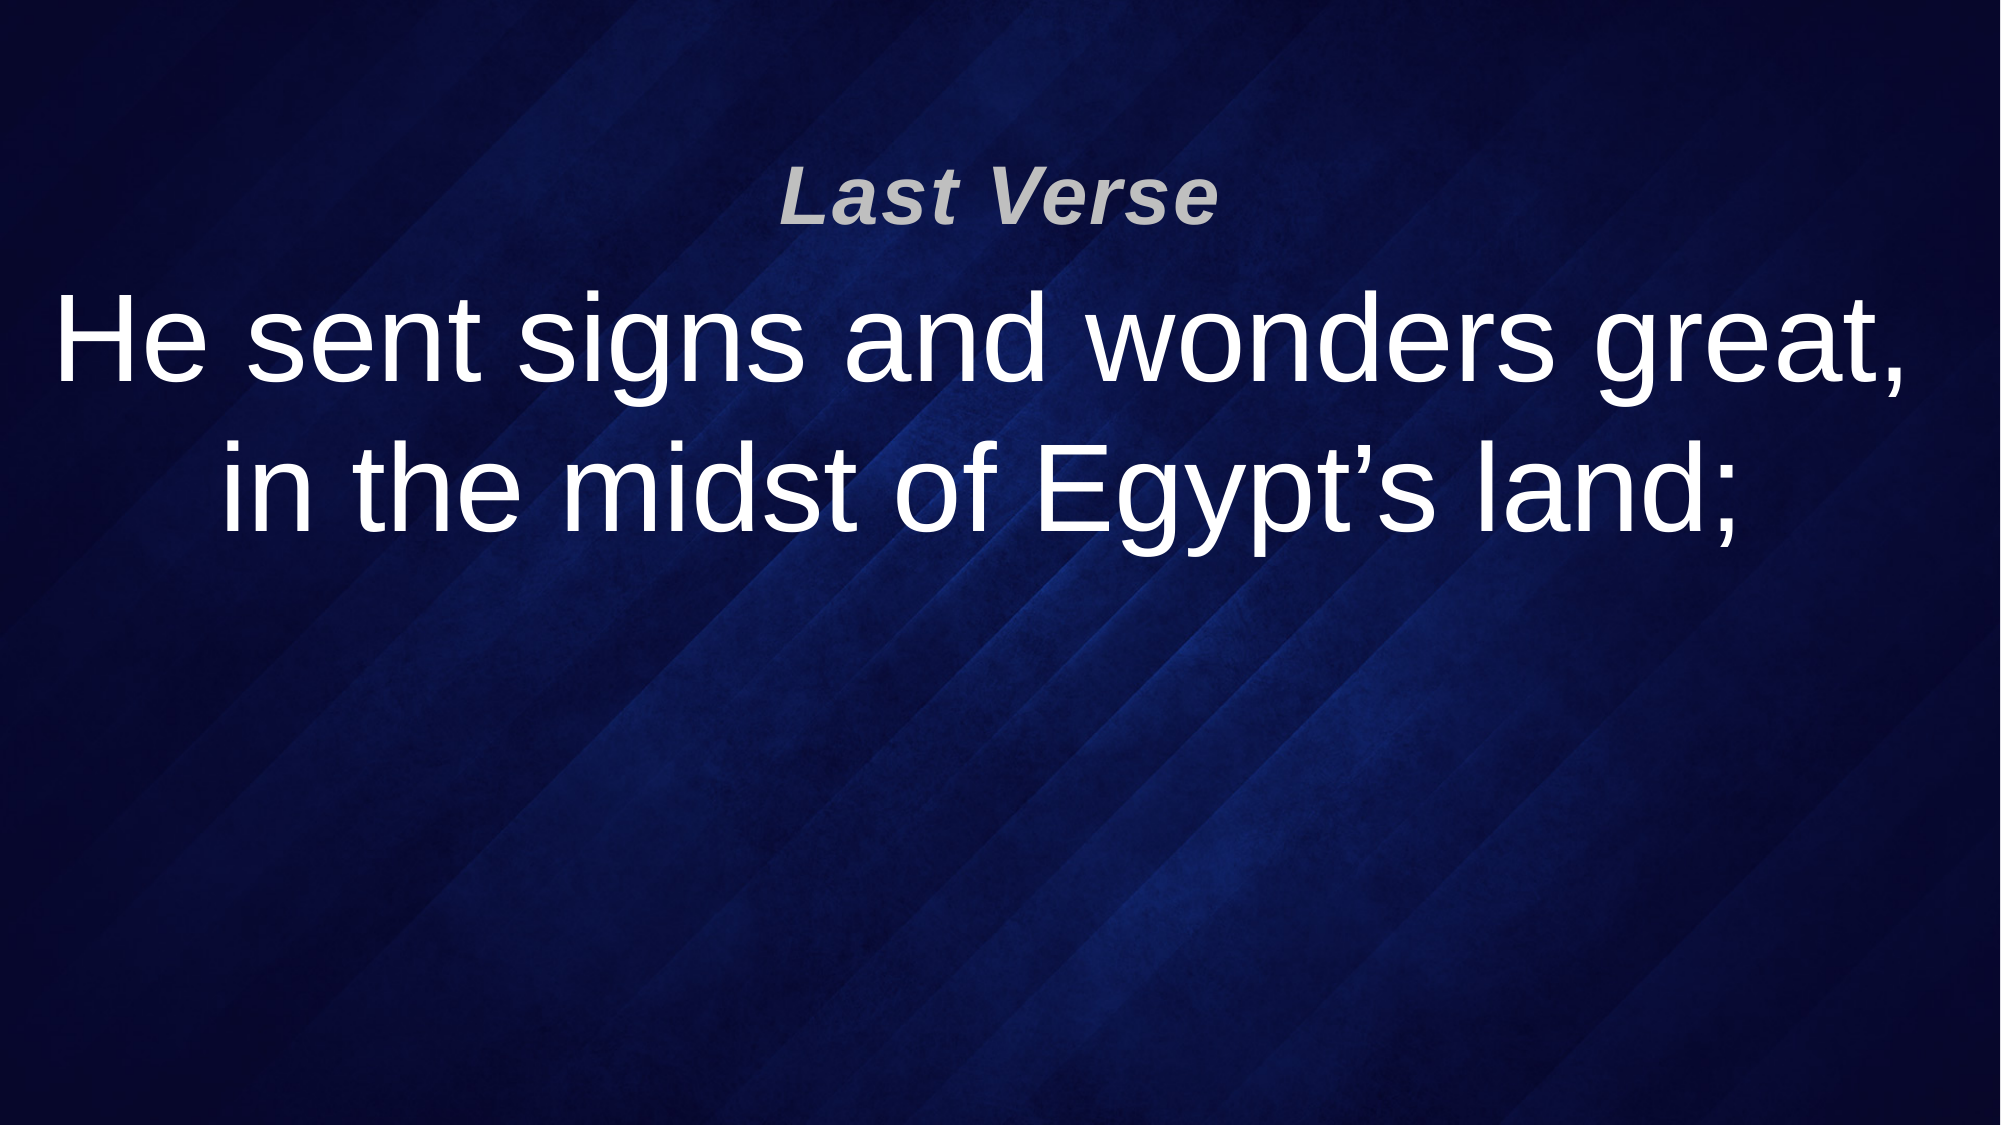

Last Verse
# He sent signs and wonders great, in the midst of Egypt’s land;